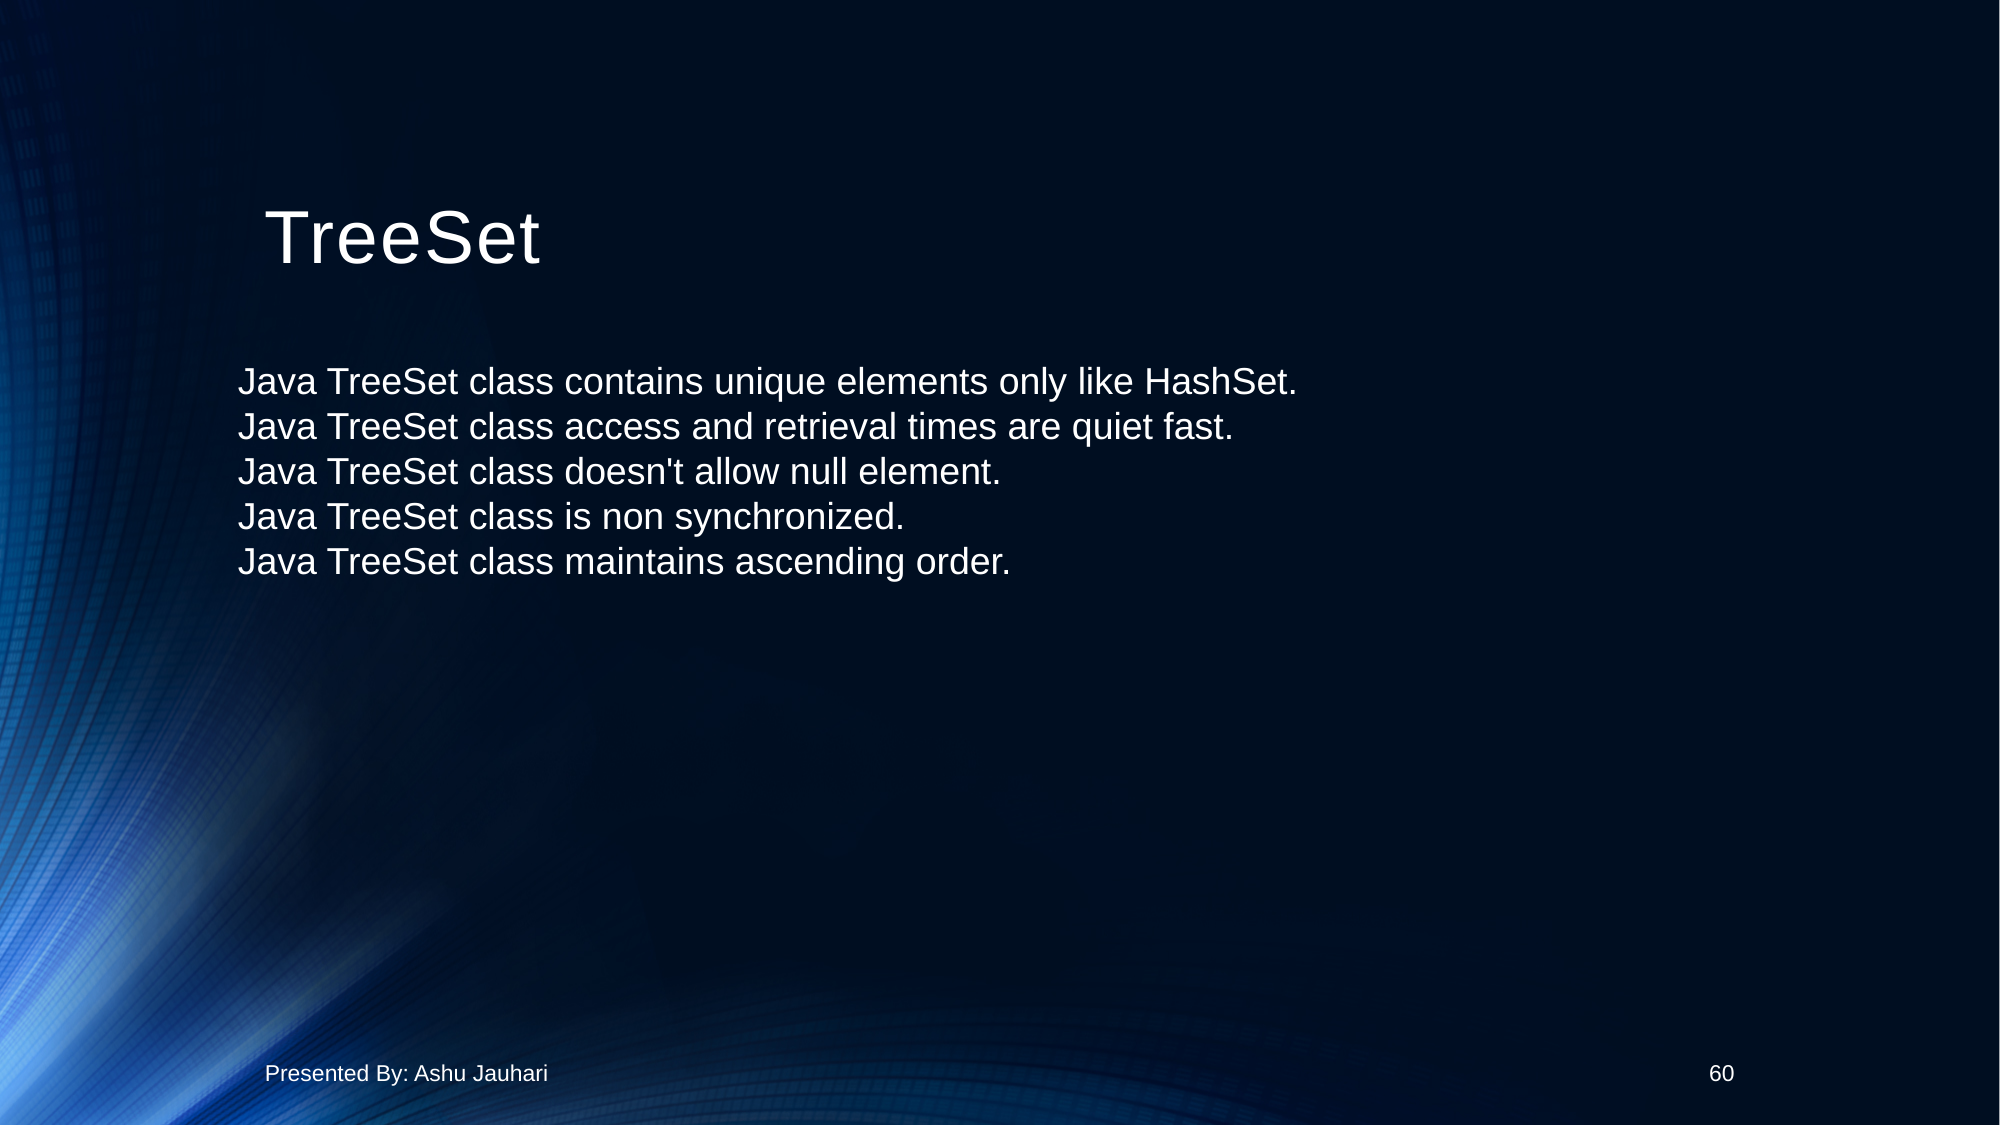

# TreeSet
Java TreeSet class contains unique elements only like HashSet.
Java TreeSet class access and retrieval times are quiet fast.
Java TreeSet class doesn't allow null element.
Java TreeSet class is non synchronized.
Java TreeSet class maintains ascending order.

Presented By: Ashu Jauhari
60